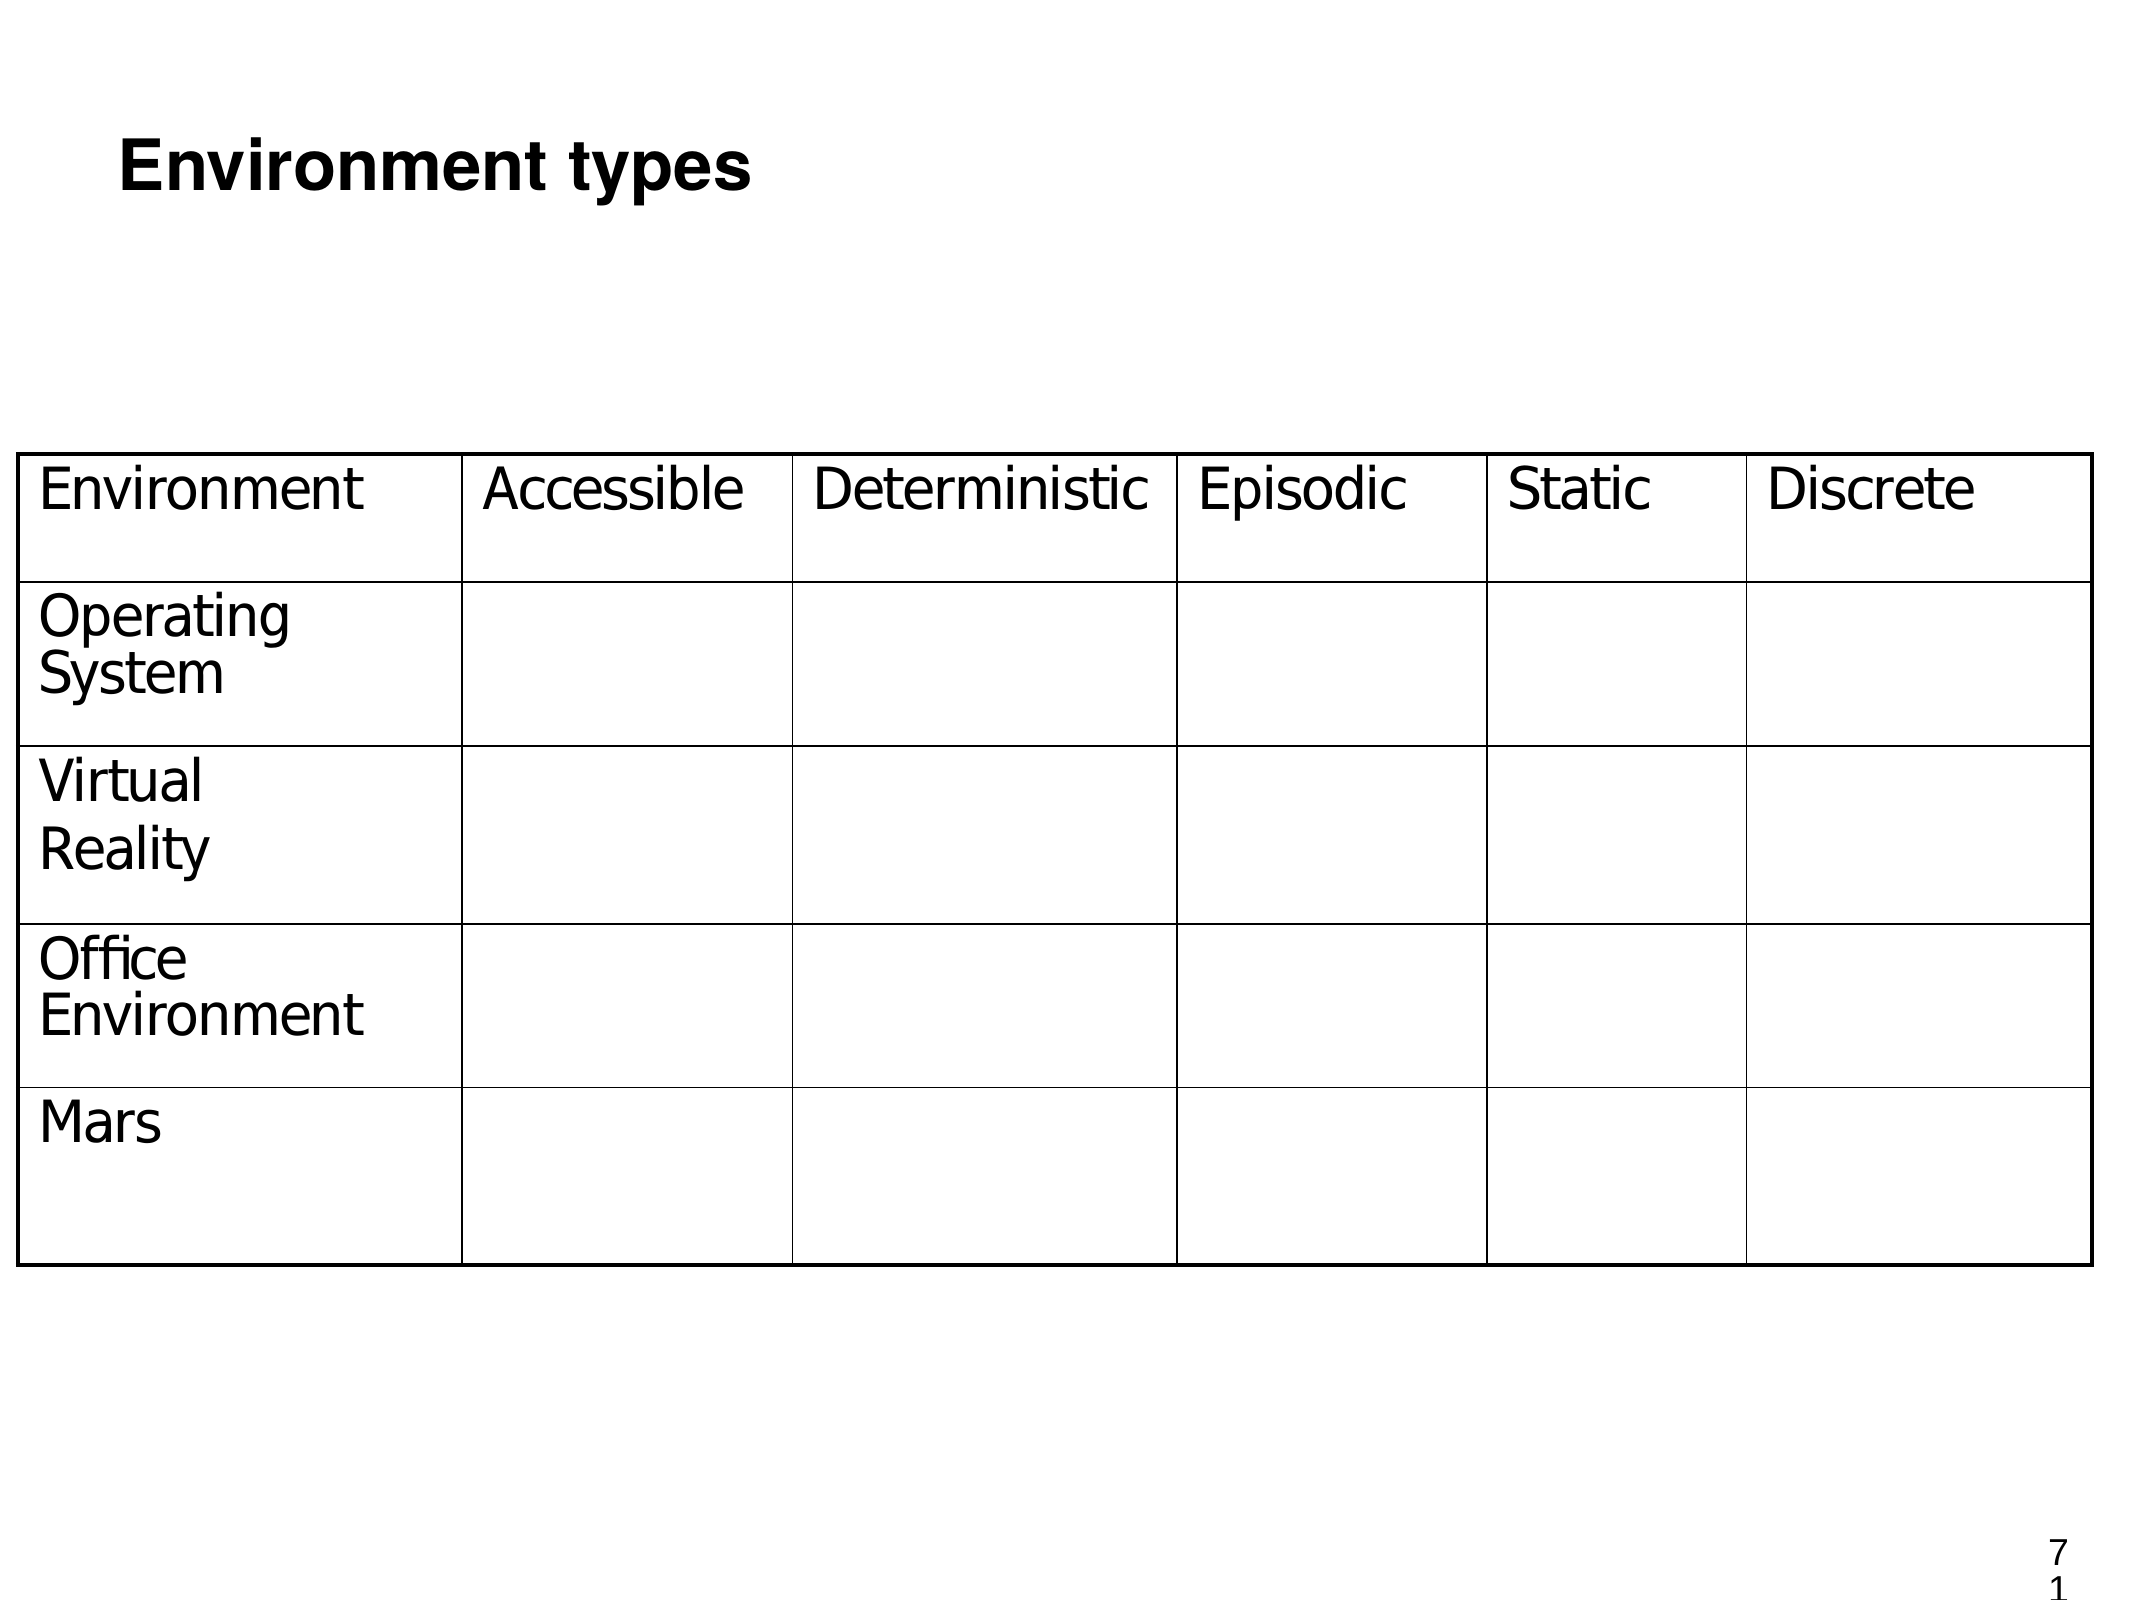

# Environment types
| Environment | Accessible | Deterministic | Episodic | Static | Discrete |
| --- | --- | --- | --- | --- | --- |
| Operating System |  |  |  |  |  |
| Virtual Reality |  |  |  |  |  |
| Office Environment |  |  |  |  |  |
| Mars |  |  |  |  |  |
71